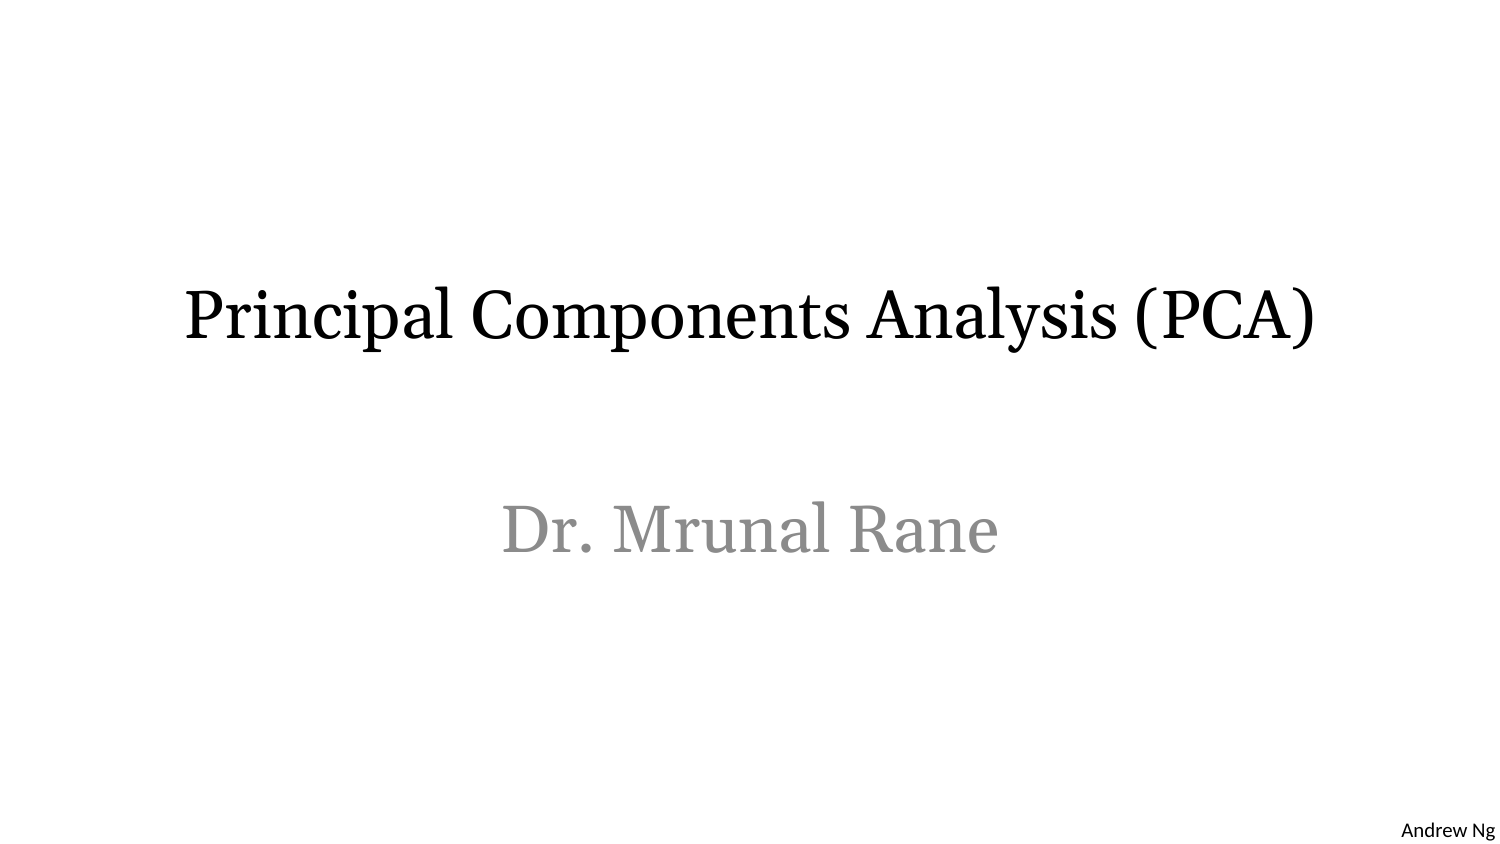

# Principal Components Analysis (PCA)
Dr. Mrunal Rane